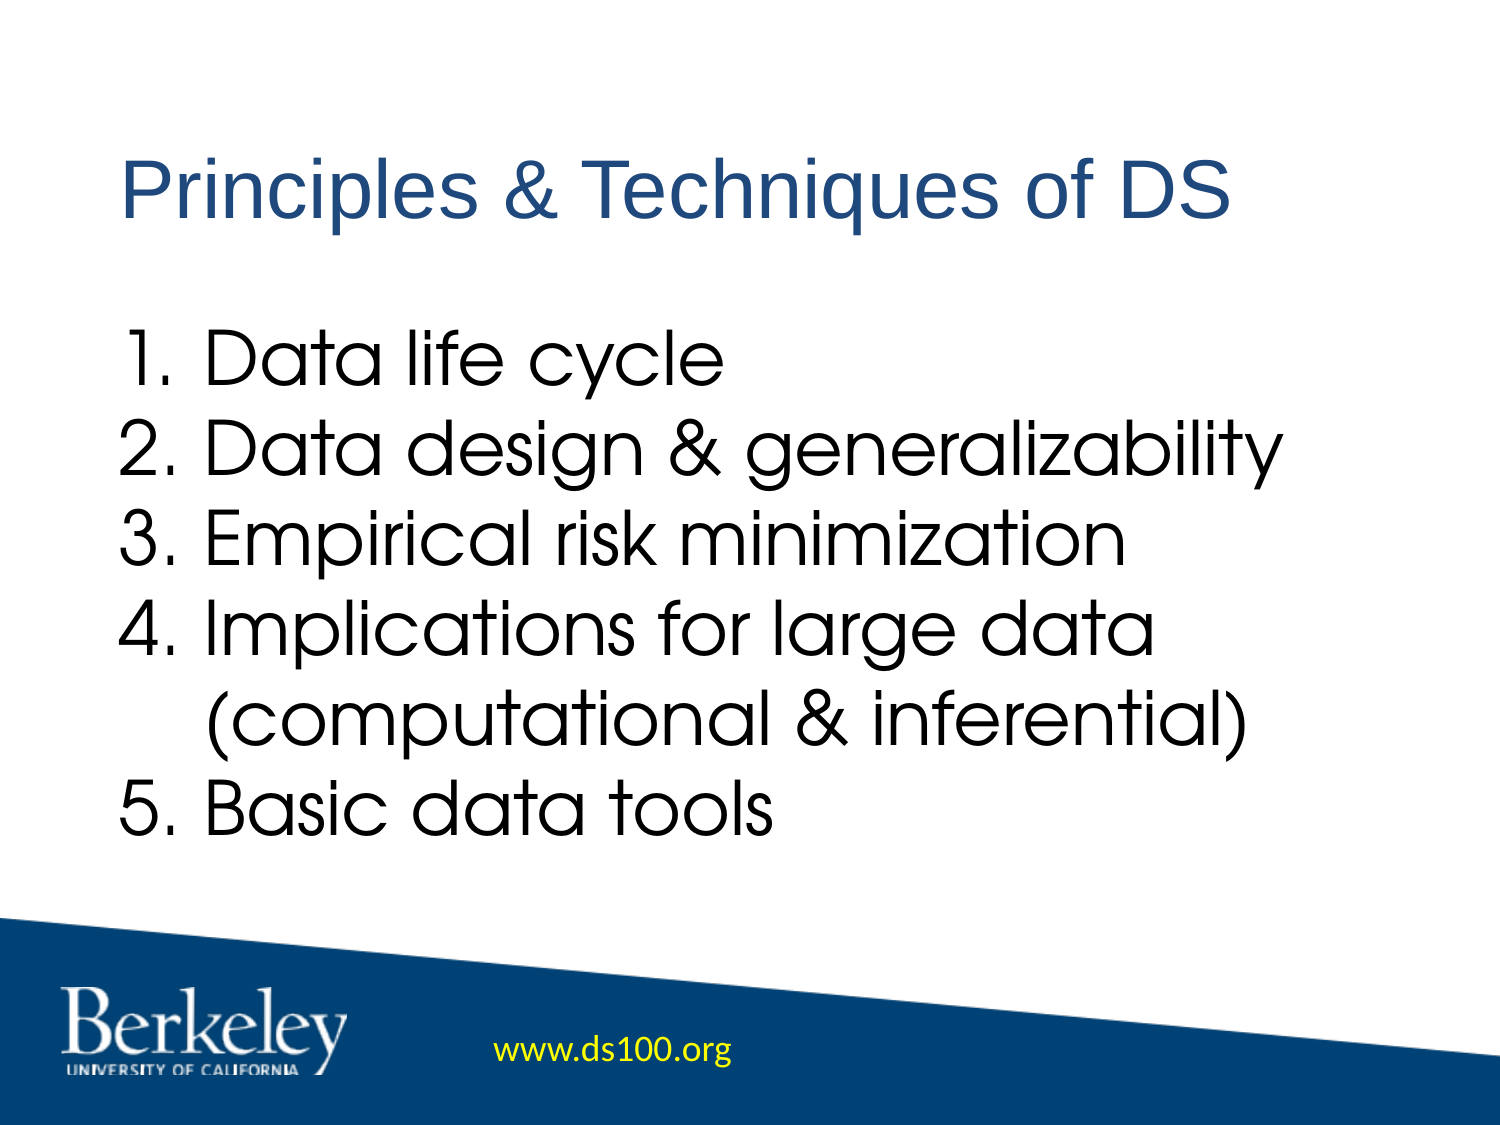

# Principles & Techniques of DS
Data life cycle
Data design & generalizability
Empirical risk minimization
Implications for large data (computational & inferential)
Basic data tools
www.ds100.org